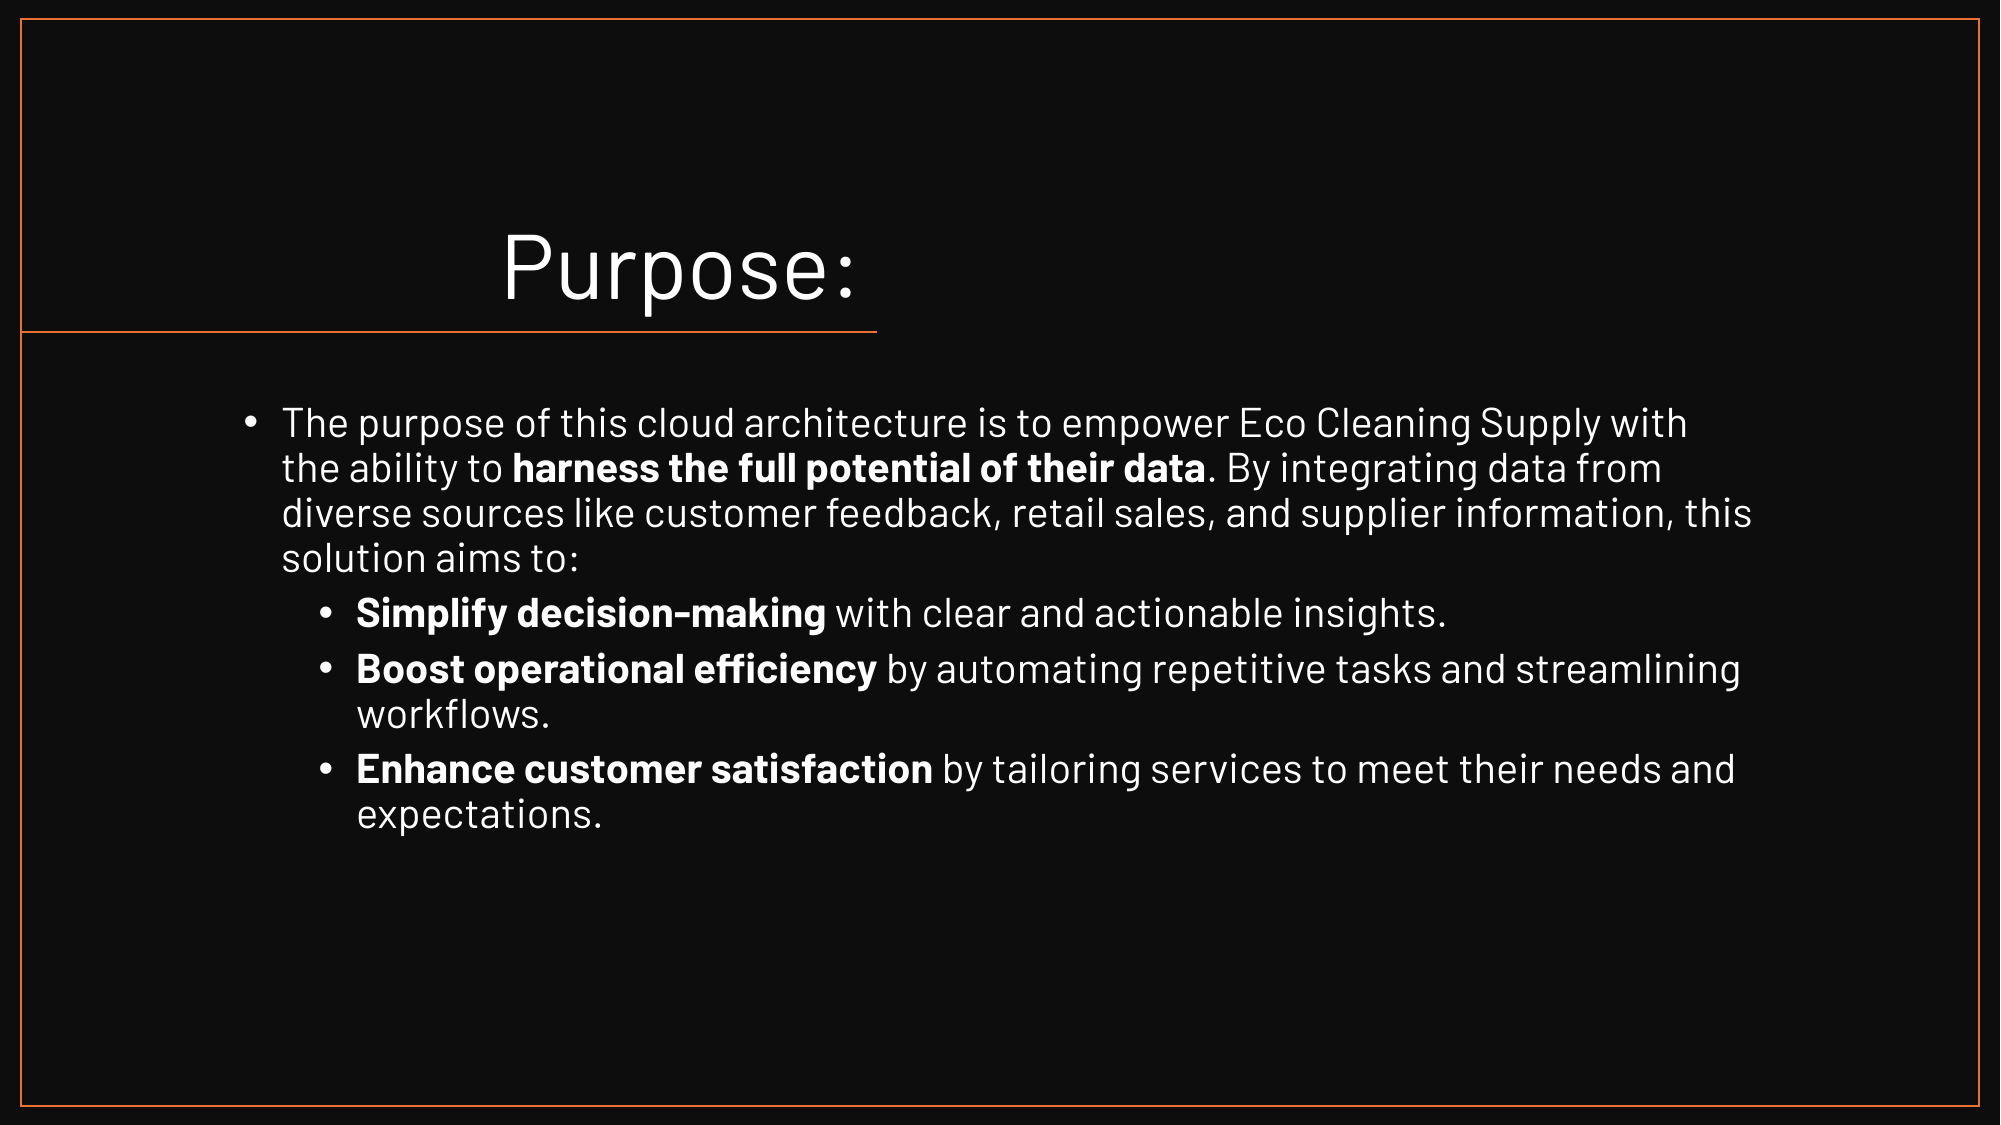

# Purpose:

The purpose of this cloud architecture is to empower Eco Cleaning Supply with the ability to harness the full potential of their data. By integrating data from diverse sources like customer feedback, retail sales, and supplier information, this solution aims to:
Simplify decision-making with clear and actionable insights.
Boost operational efficiency by automating repetitive tasks and streamlining workflows.
Enhance customer satisfaction by tailoring services to meet their needs and expectations.